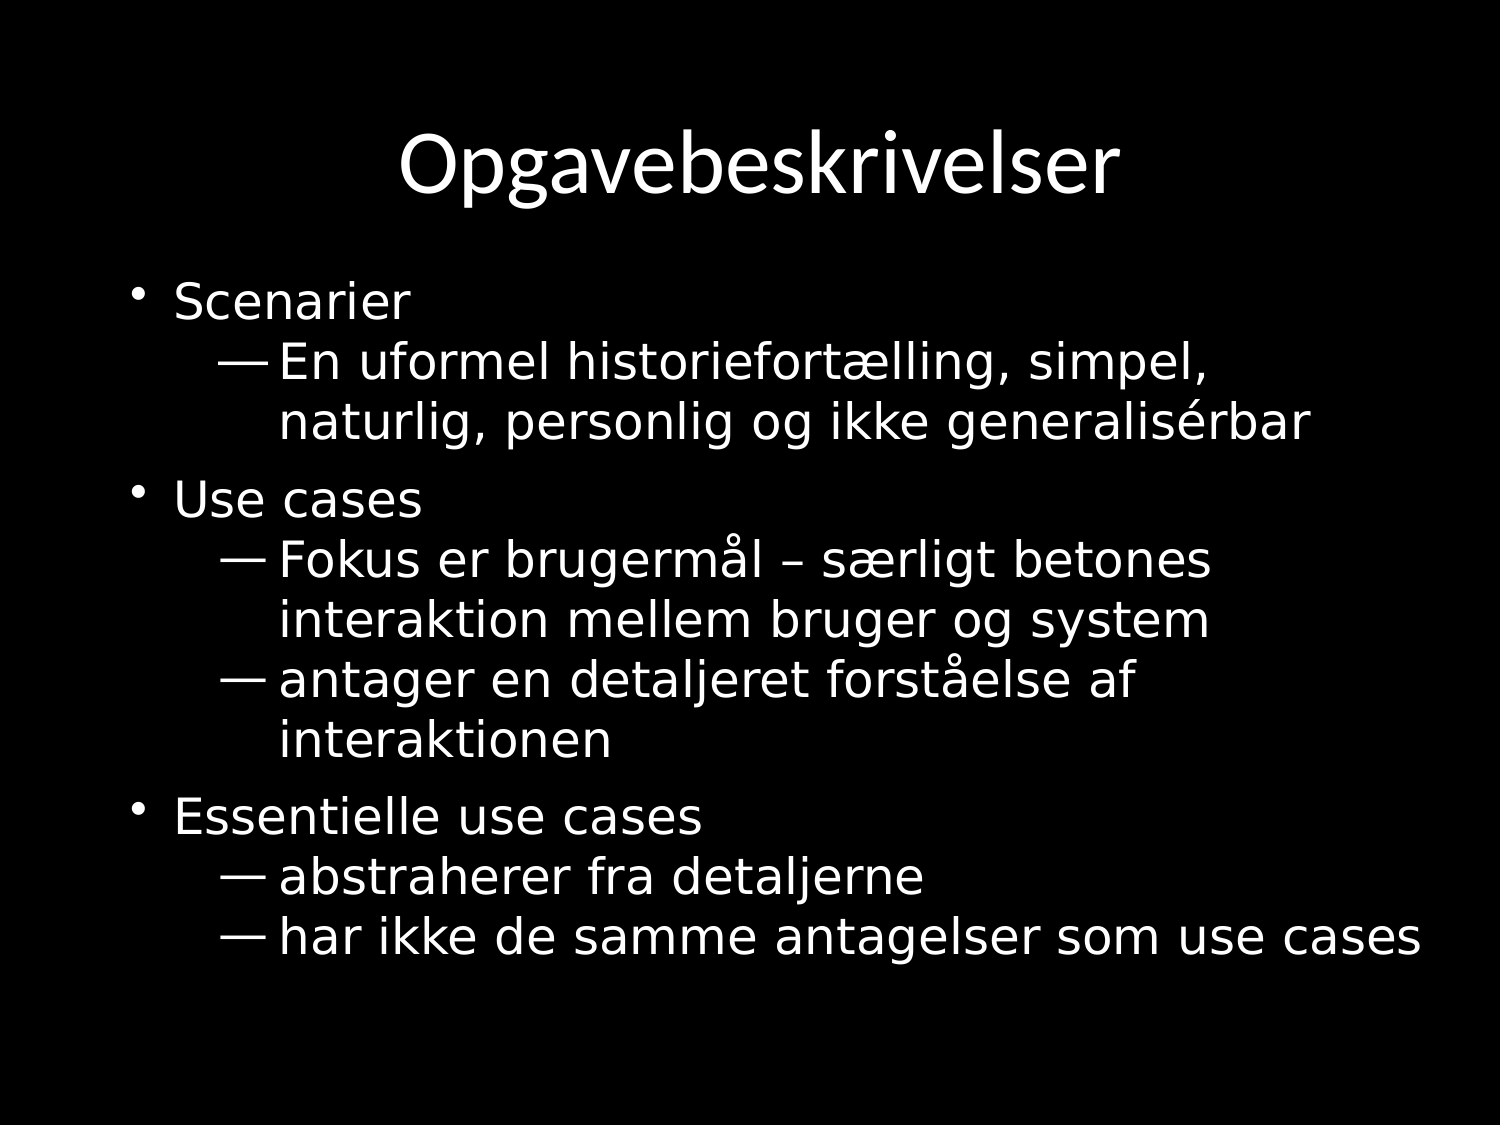

# Opgavebeskrivelser

Scenarier
En uformel historiefortælling, simpel, naturlig, personlig og ikke generalisérbar

Use cases
Fokus er brugermål – særligt betones  interaktion mellem bruger og system
antager en detaljeret forståelse af interaktionen

Essentielle use cases
abstraherer fra detaljerne
har ikke de samme antagelser som use cases